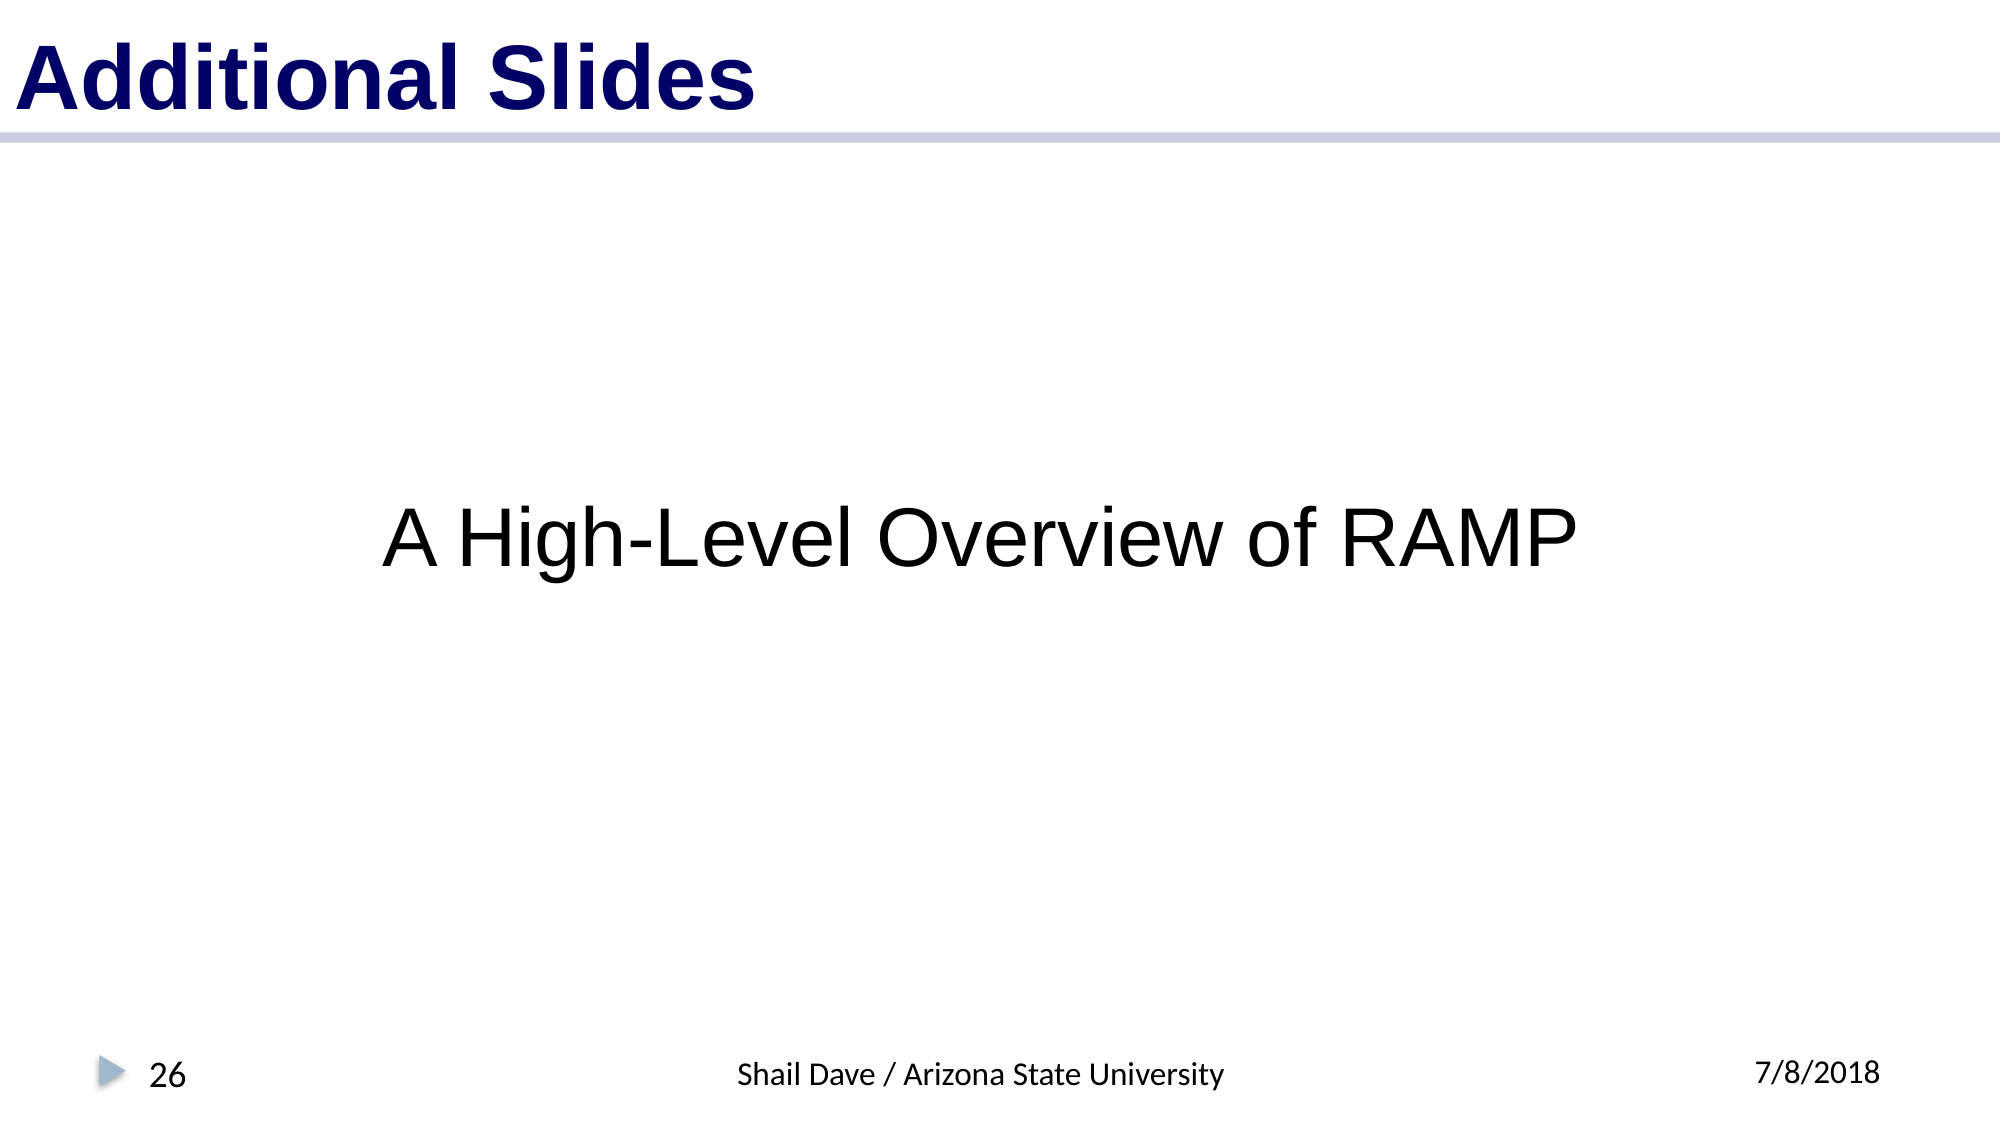

# Additional Slides

A High-Level Overview of RAMP
26
7/8/2018